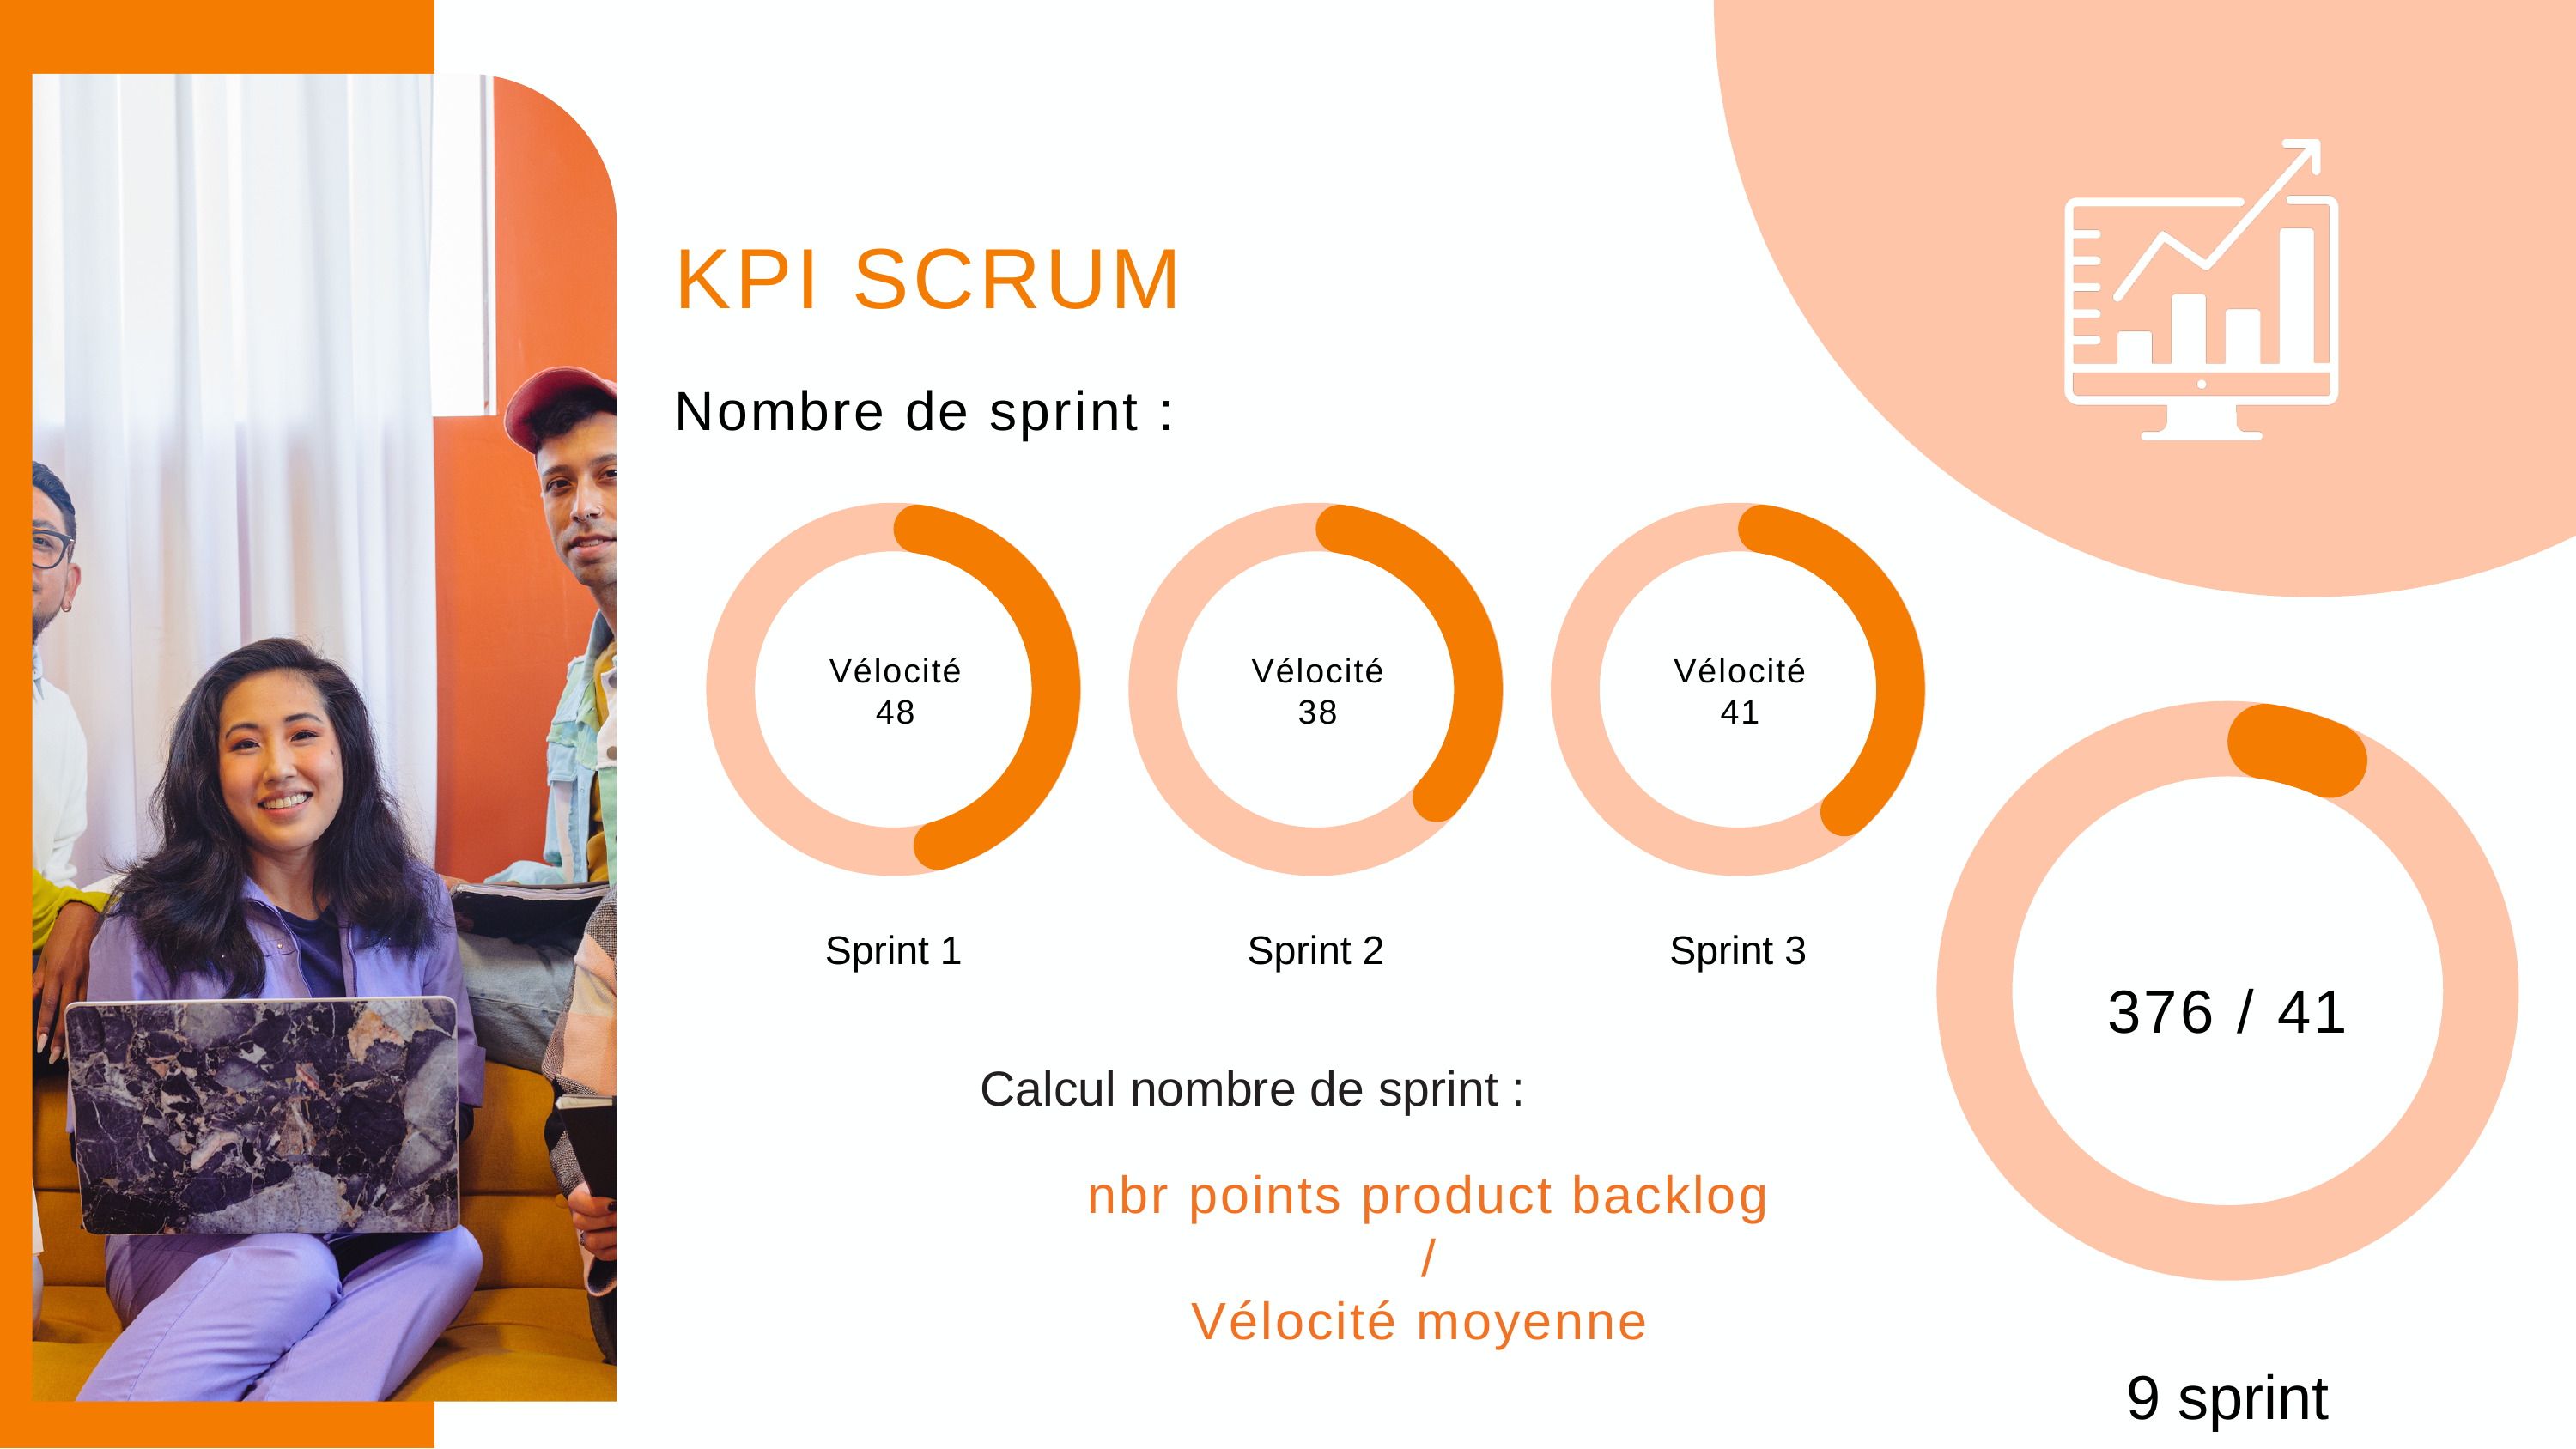

KPI SCRUM
Nombre de sprint :

Vélocité
48
Vélocité
38
Vélocité
41

Sprint 1
Sprint 2
Sprint 3
376 / 41
Calcul nombre de sprint :
nbr points product backlog
/
Vélocité moyenne
KPI # 1
9 sprint